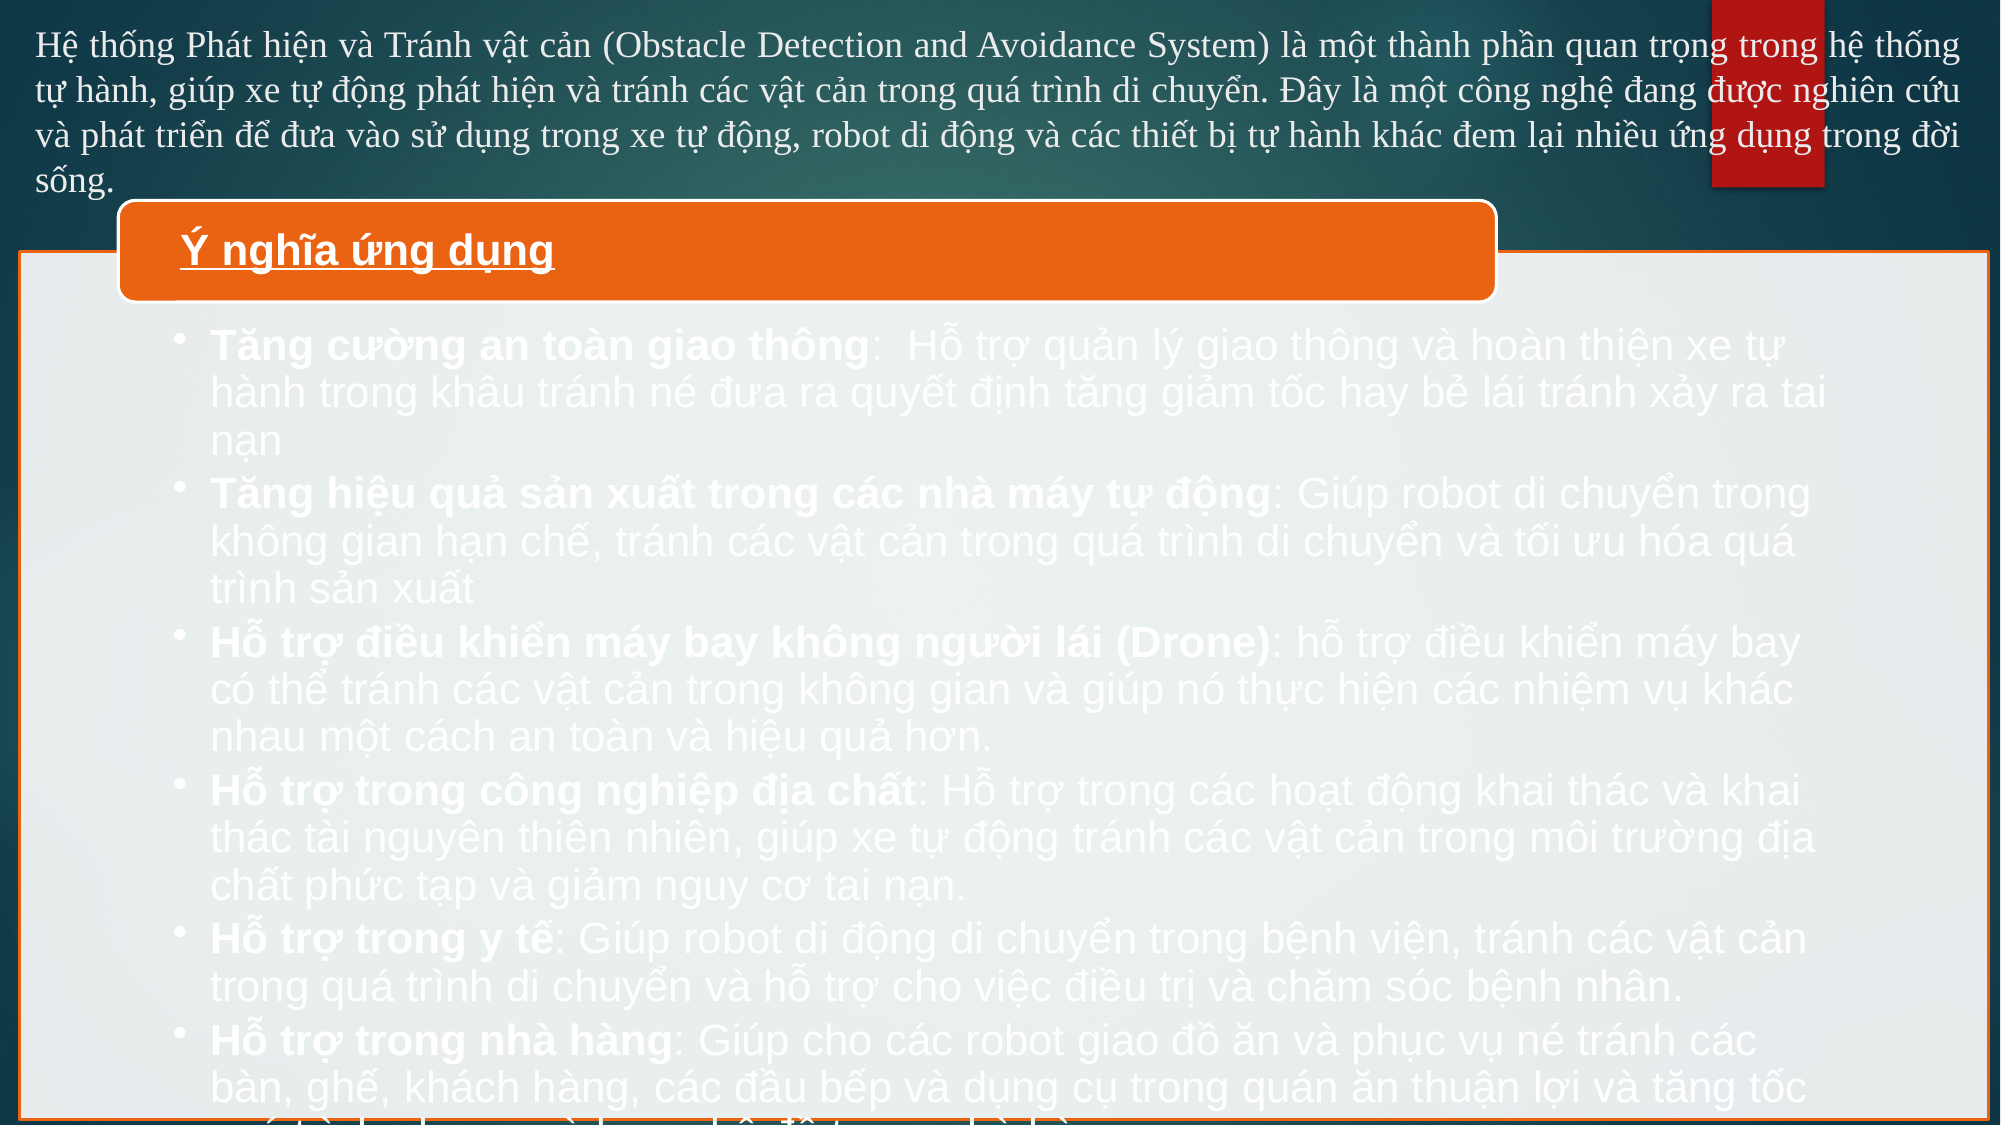

Hệ thống Phát hiện và Tránh vật cản (Obstacle Detection and Avoidance System) là một thành phần quan trọng trong hệ thống tự hành, giúp xe tự động phát hiện và tránh các vật cản trong quá trình di chuyển. Đây là một công nghệ đang được nghiên cứu và phát triển để đưa vào sử dụng trong xe tự động, robot di động và các thiết bị tự hành khác đem lại nhiều ứng dụng trong đời sống.
Tăng cường an toàn giao thông:  Hỗ trợ quản lý giao thông và hoàn thiện xe tự hành trong khâu tránh né đưa ra quyết định tăng giảm tốc hay bẻ lái tránh xảy ra tai nạn
Tăng hiệu quả sản xuất trong các nhà máy tự động: Giúp robot di chuyển trong không gian hạn chế, tránh các vật cản trong quá trình di chuyển và tối ưu hóa quá trình sản xuất
Hỗ trợ điều khiển máy bay không người lái (Drone): hỗ trợ điều khiển máy bay có thể tránh các vật cản trong không gian và giúp nó thực hiện các nhiệm vụ khác nhau một cách an toàn và hiệu quả hơn.
Hỗ trợ trong công nghiệp địa chất: Hỗ trợ trong các hoạt động khai thác và khai thác tài nguyên thiên nhiên, giúp xe tự động tránh các vật cản trong môi trường địa chất phức tạp và giảm nguy cơ tai nạn.
Hỗ trợ trong y tế: Giúp robot di động di chuyển trong bệnh viện, tránh các vật cản trong quá trình di chuyển và hỗ trợ cho việc điều trị và chăm sóc bệnh nhân.
Hỗ trợ trong nhà hàng: Giúp cho các robot giao đồ ăn và phục vụ né tránh các bàn, ghế, khách hàng, các đầu bếp và dụng cụ trong quán ăn thuận lợi và tăng tốc quá trình phụ vụ và bưng bê đồ trong nhà hàng
Ý nghĩa ứng dụng